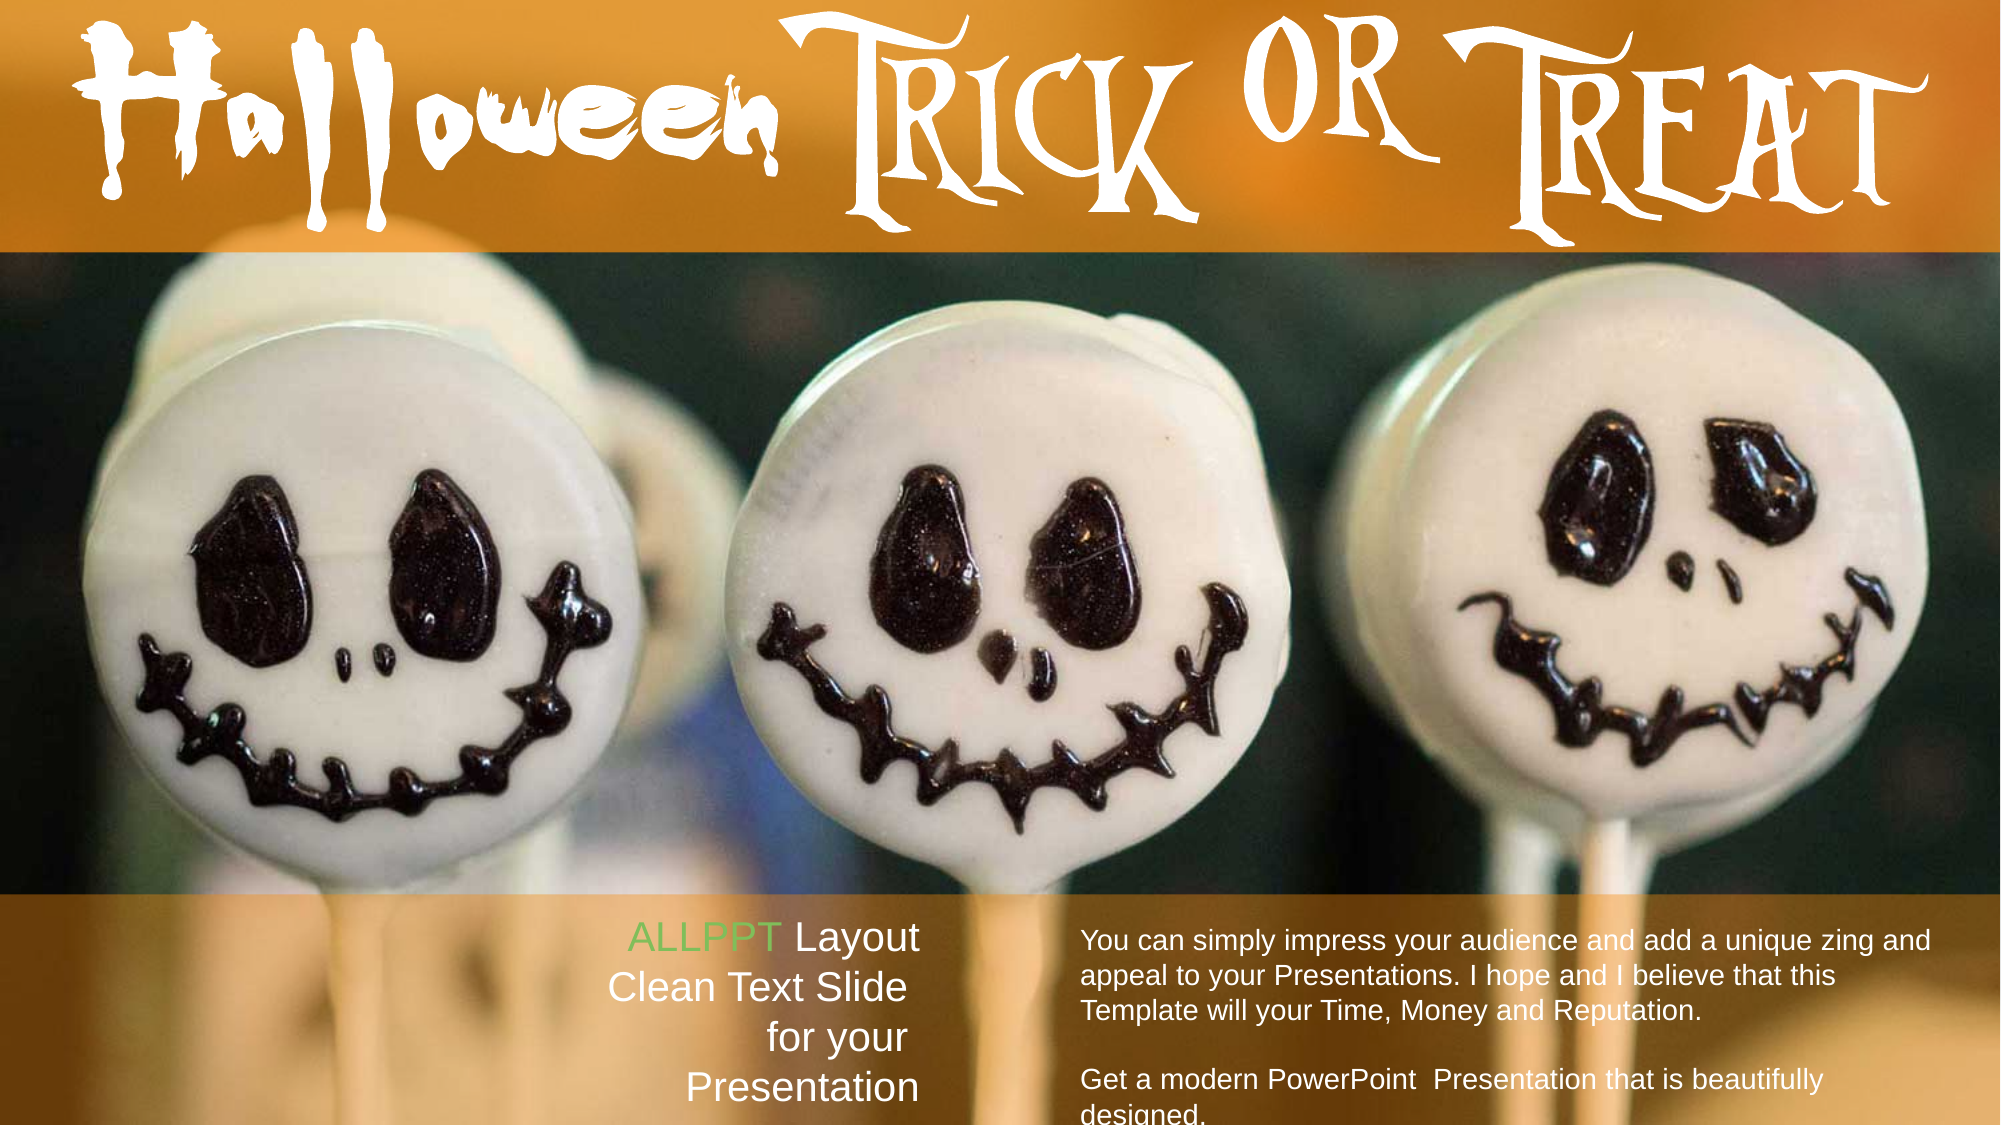

ALLPPT Layout
Clean Text Slide
for your
Presentation
You can simply impress your audience and add a unique zing and appeal to your Presentations. I hope and I believe that this Template will your Time, Money and Reputation.

Get a modern PowerPoint  Presentation that is beautifully designed.